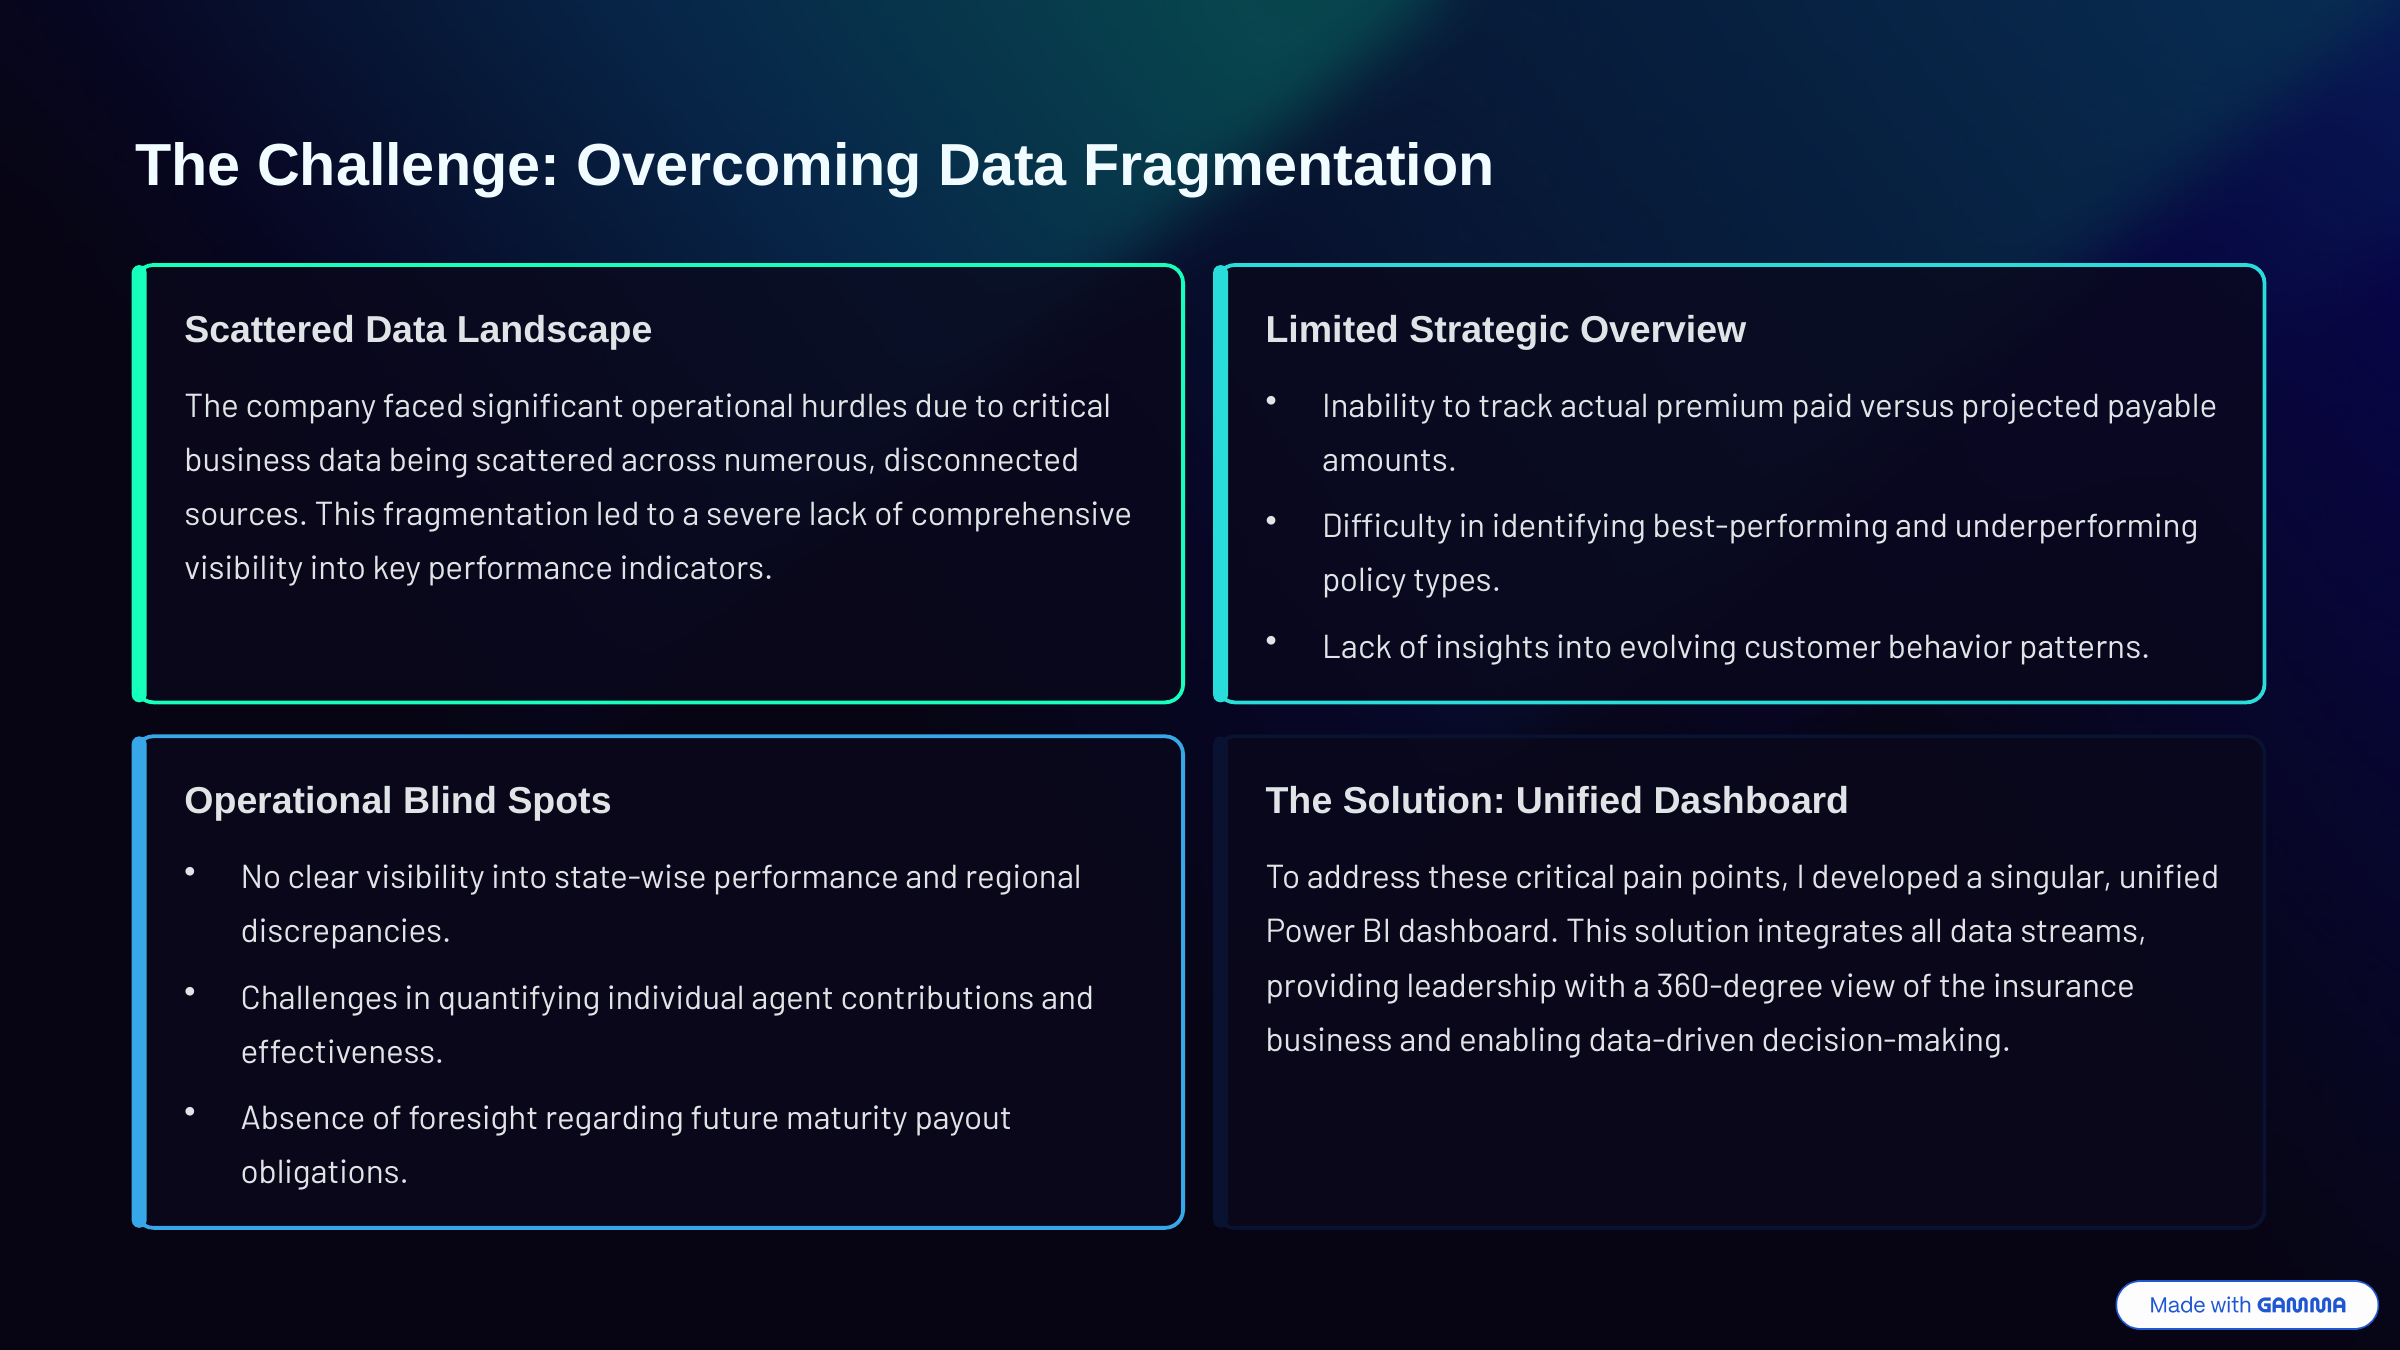

The Challenge: Overcoming Data Fragmentation

Scattered Data Landscape
Limited Strategic Overview
The company faced significant operational hurdles due to critical business data being scattered across numerous, disconnected sources. This fragmentation led to a severe lack of comprehensive visibility into key performance indicators.
Inability to track actual premium paid versus projected payable amounts.
Difficulty in identifying best-performing and underperforming policy types.
Lack of insights into evolving customer behavior patterns.

Operational Blind Spots
The Solution: Unified Dashboard
No clear visibility into state-wise performance and regional discrepancies.
To address these critical pain points, I developed a singular, unified Power BI dashboard. This solution integrates all data streams, providing leadership with a 360-degree view of the insurance business and enabling data-driven decision-making.
Challenges in quantifying individual agent contributions and effectiveness.
Absence of foresight regarding future maturity payout obligations.